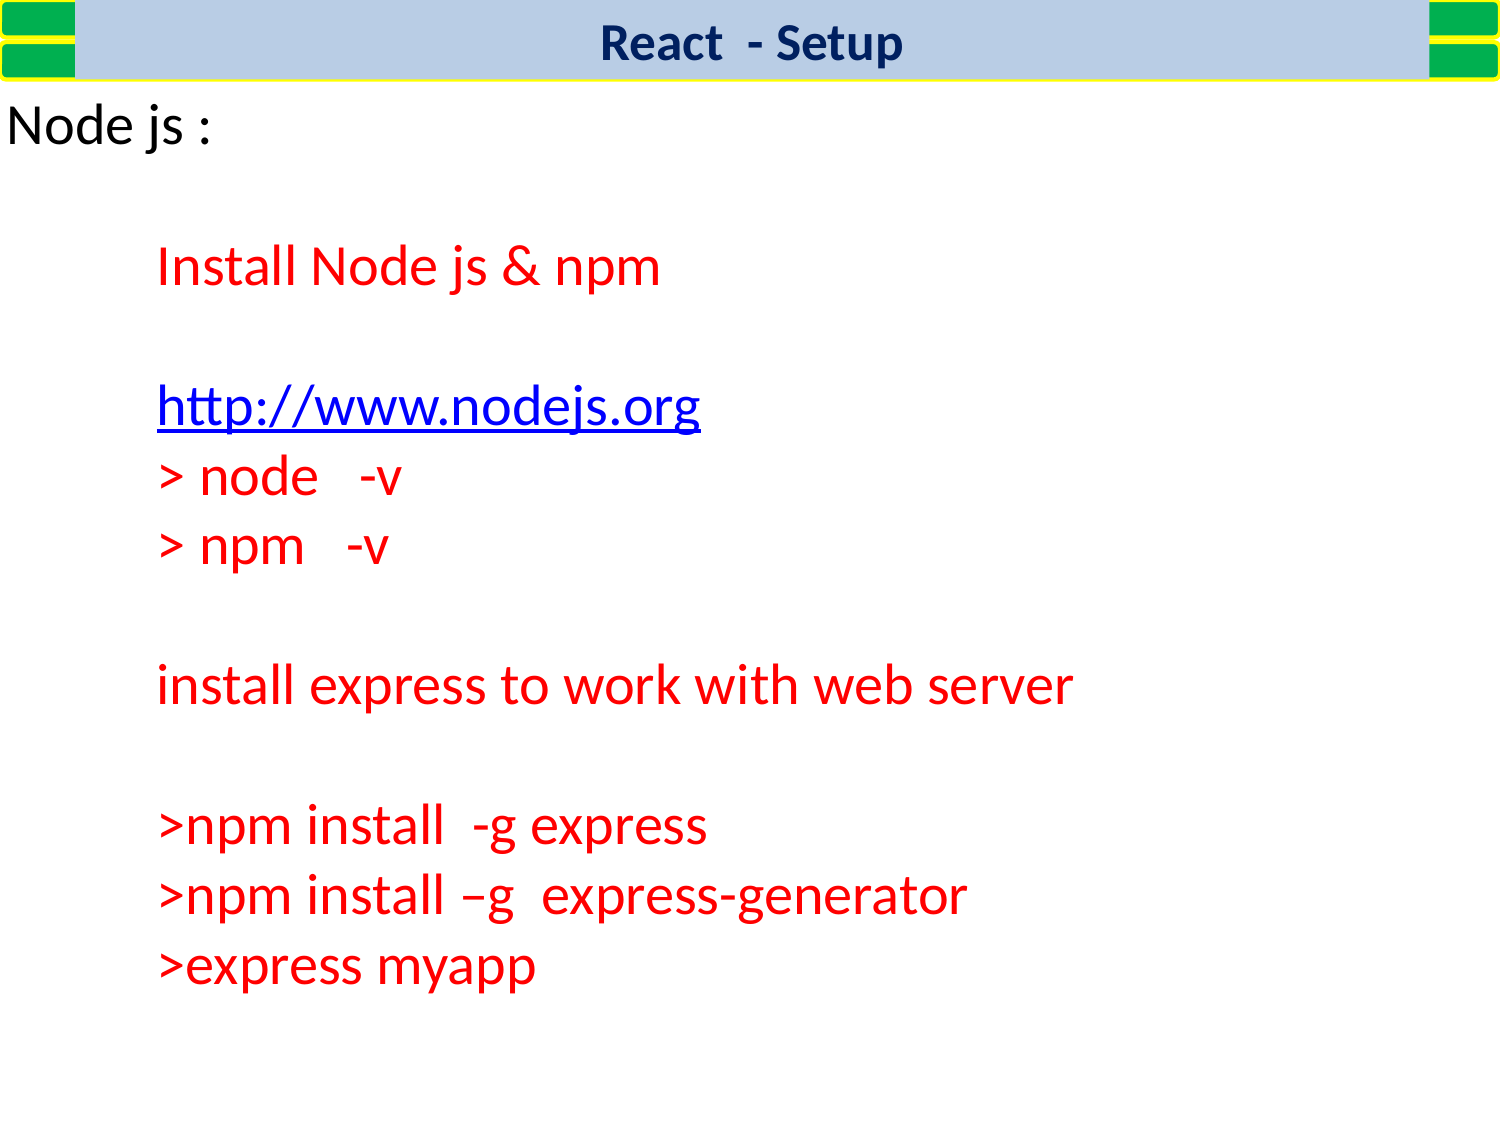

React  - Setup

Node js :

	Install Node js & npm

	http://www.nodejs.org
	> node   -v
	> npm   -v

	install express to work with web server

	>npm install  -g express
	>npm install –g  express-generator
	>express myapp